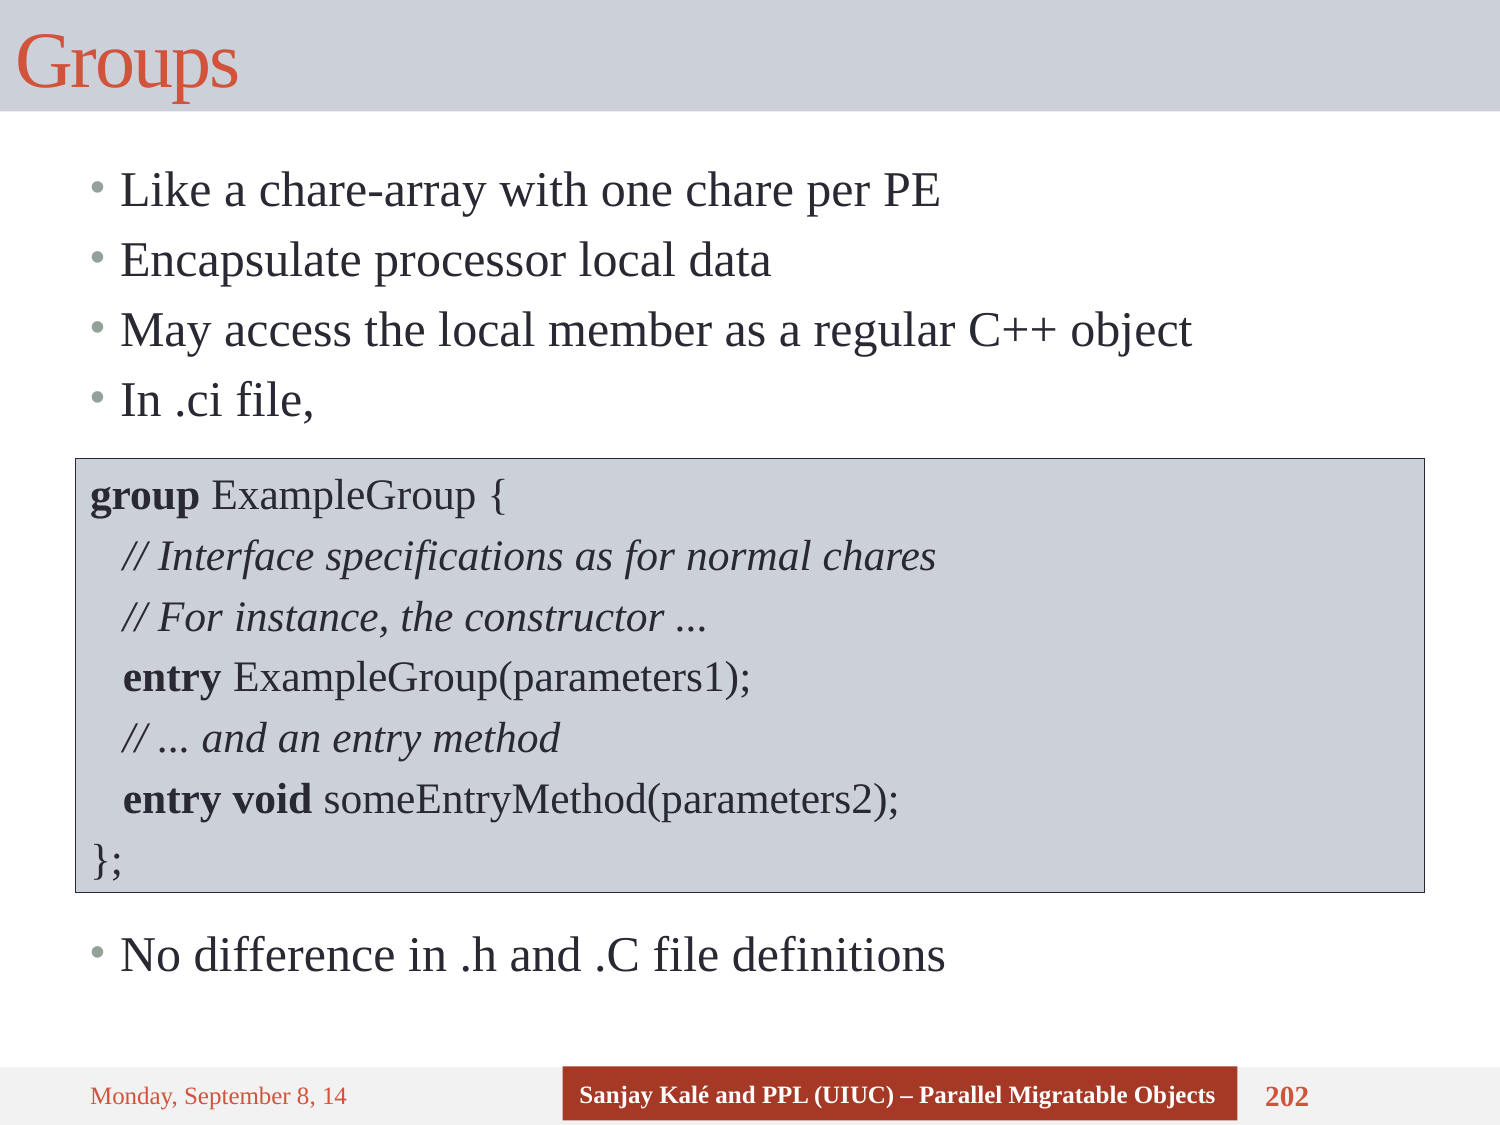

# Groups
Like a chare-array with one chare per PE
Encapsulate processor local data
May access the local member as a regular C++ object
In .ci file,
group ExampleGroup {
   // Interface specifications as for normal chares
   // For instance, the constructor ...
   entry ExampleGroup(parameters1);
   // ... and an entry method
   entry void someEntryMethod(parameters2);
};
No difference in .h and .C file definitions
Sanjay Kalé and PPL (UIUC) – Parallel Migratable Objects
Monday, September 8, 14
202